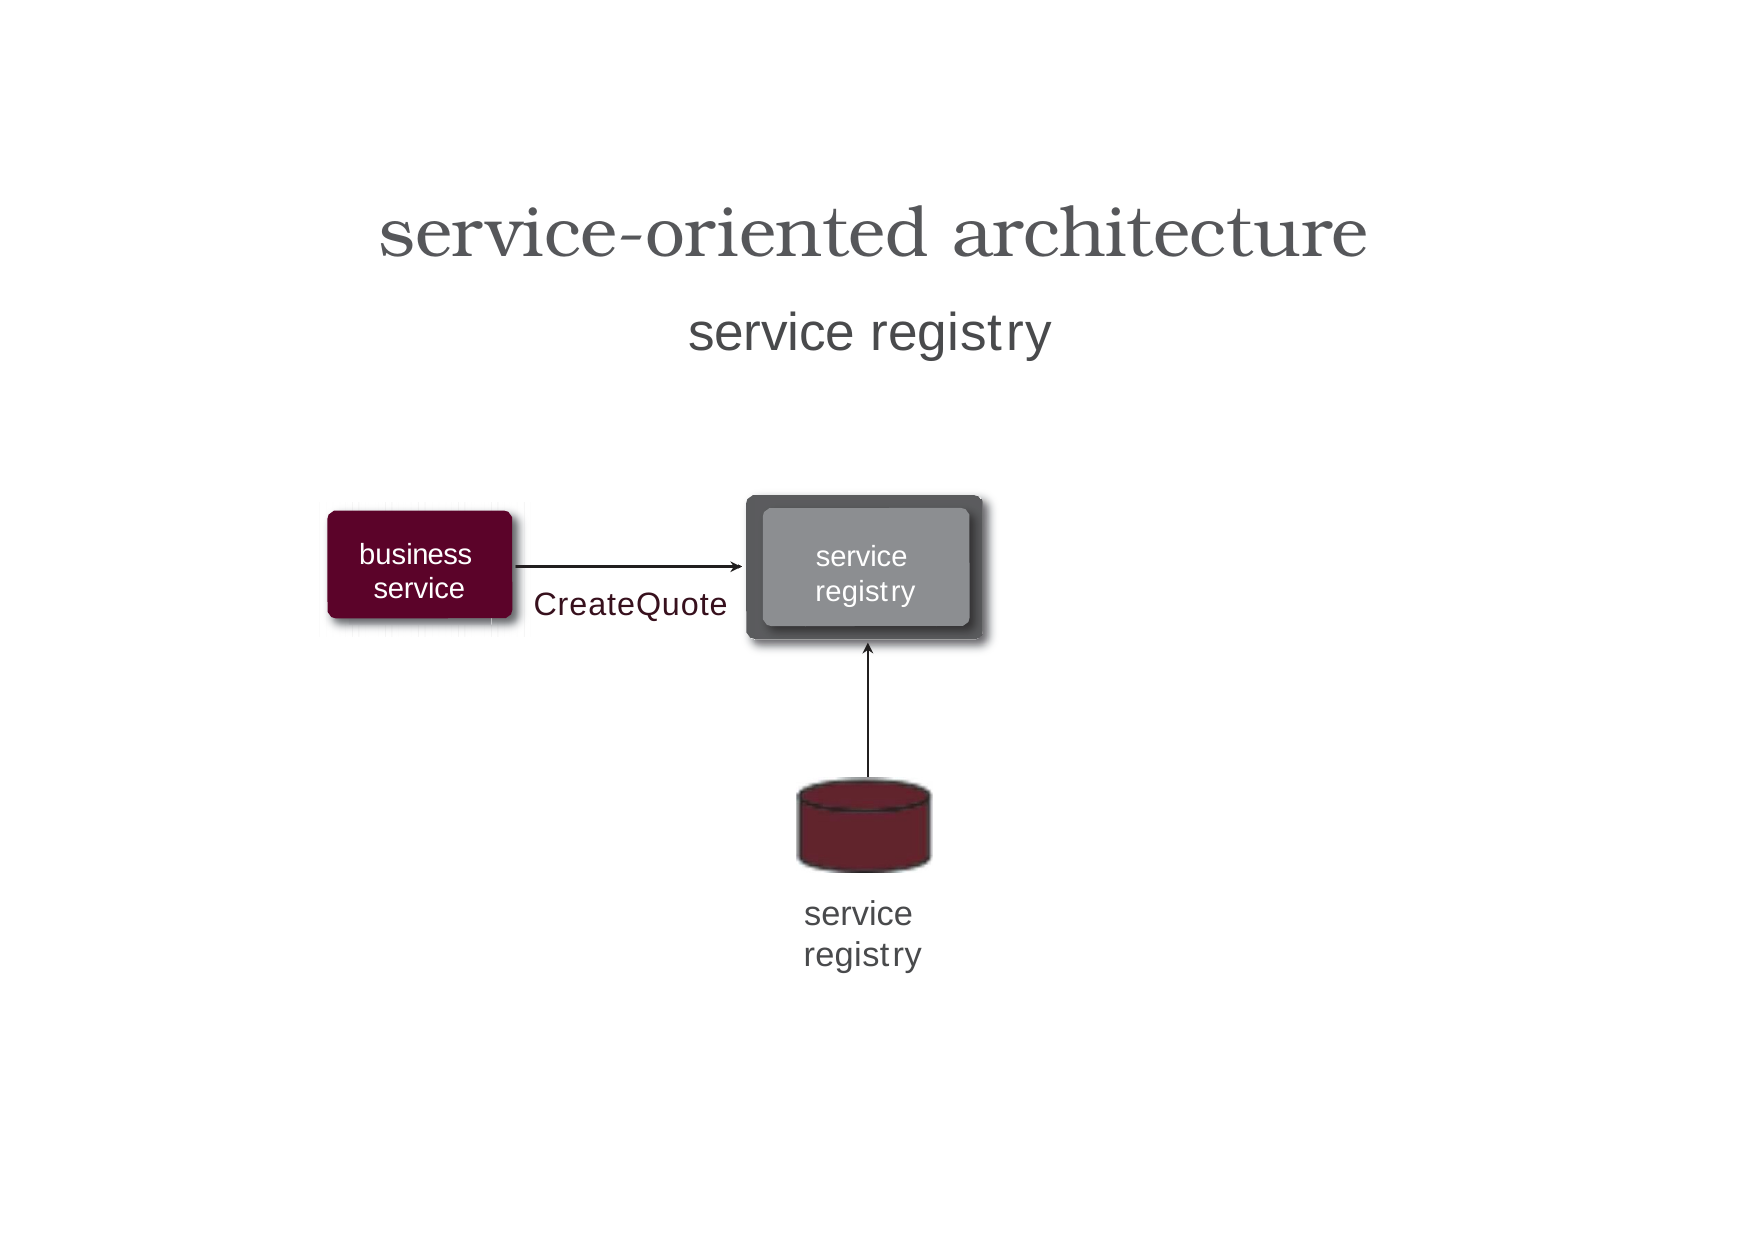

# service-oriented architecture
service registry

servic

business service
service
erv

registry
CreateQuote

service registry